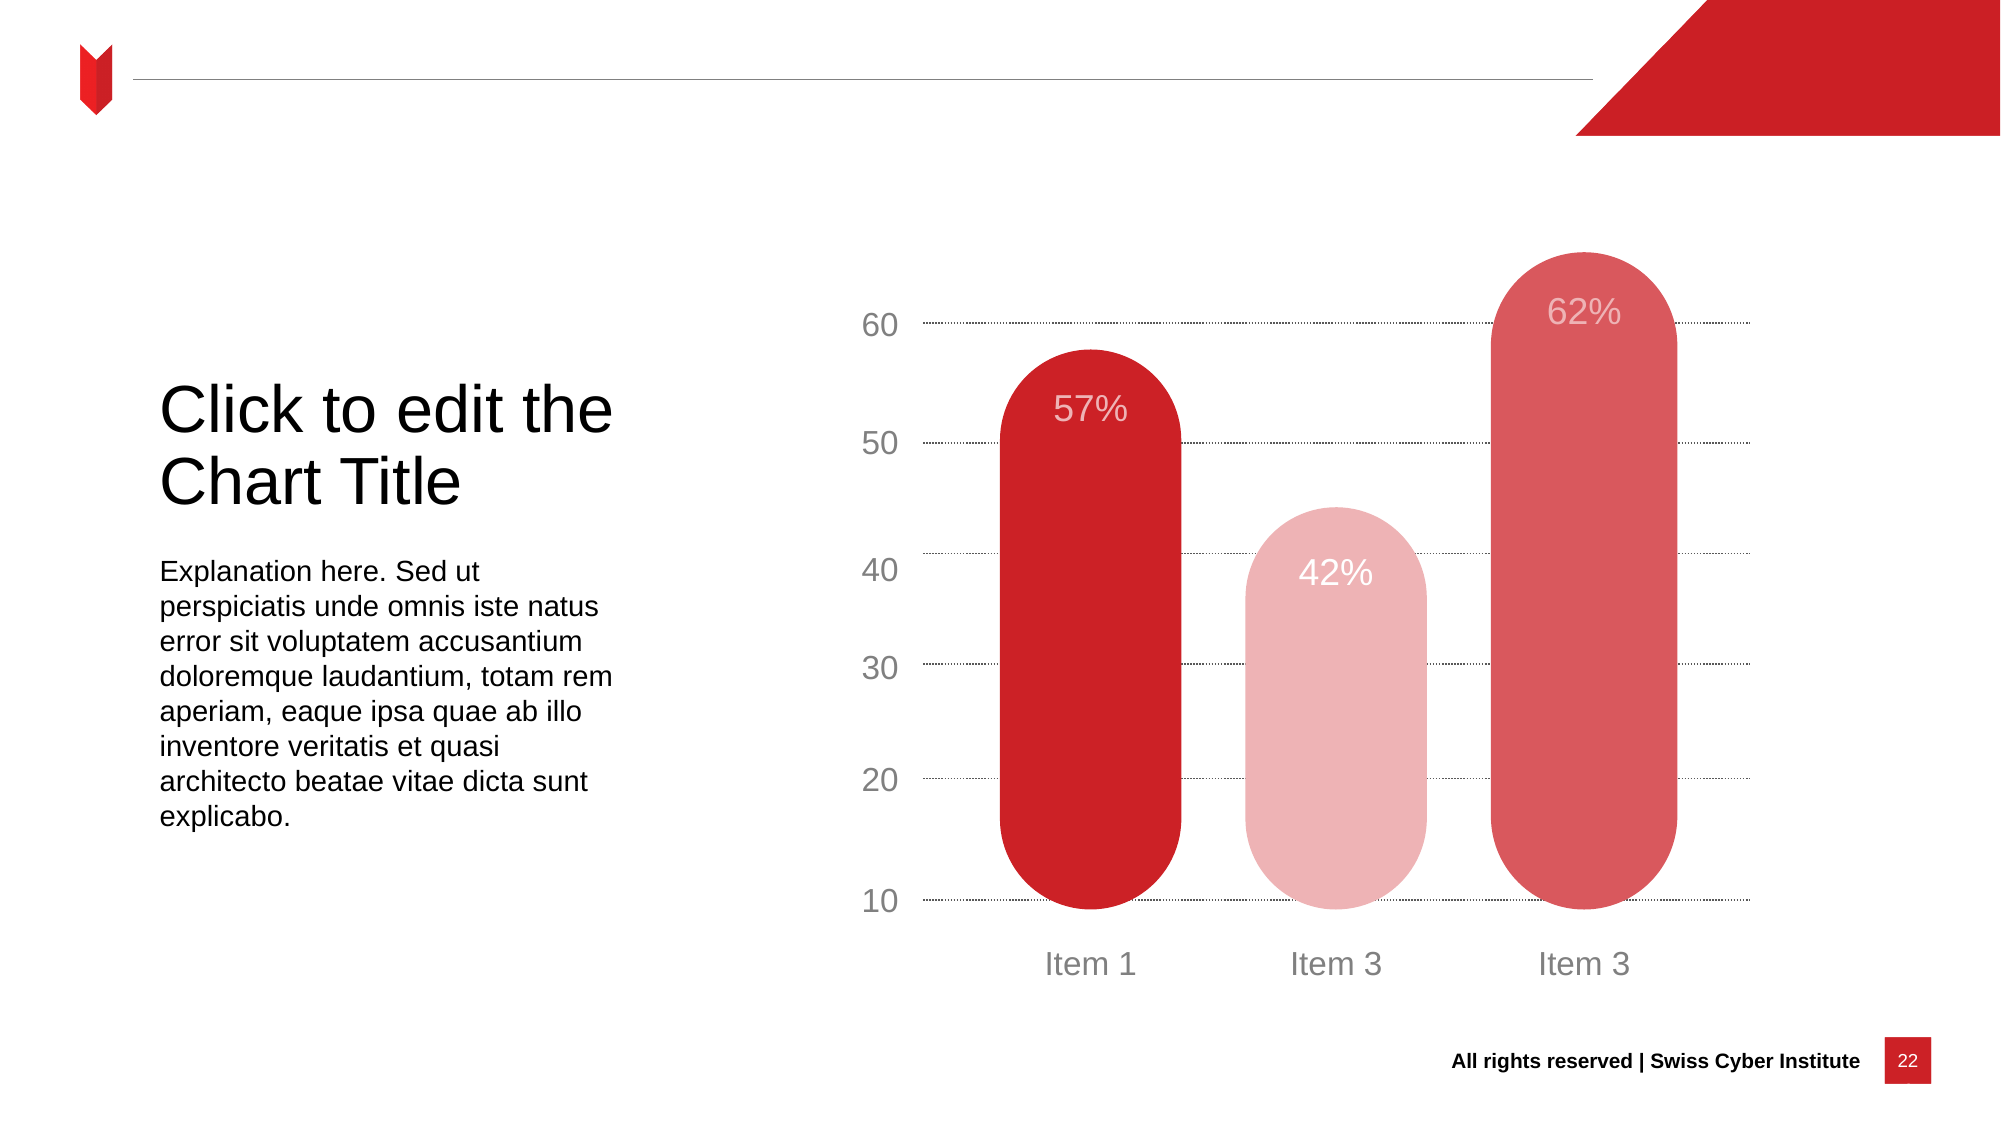

62%
60
50
40
30
20
10

Click to edit the Chart Title
57%

42%
Explanation here. Sed ut perspiciatis unde omnis iste natus error sit voluptatem accusantium doloremque laudantium, totam rem aperiam, eaque ipsa quae ab illo inventore veritatis et quasi architecto beatae vitae dicta sunt explicabo.
Item 1
Item 3
Item 3
All rights reserved | Swiss Cyber Institute
22
22